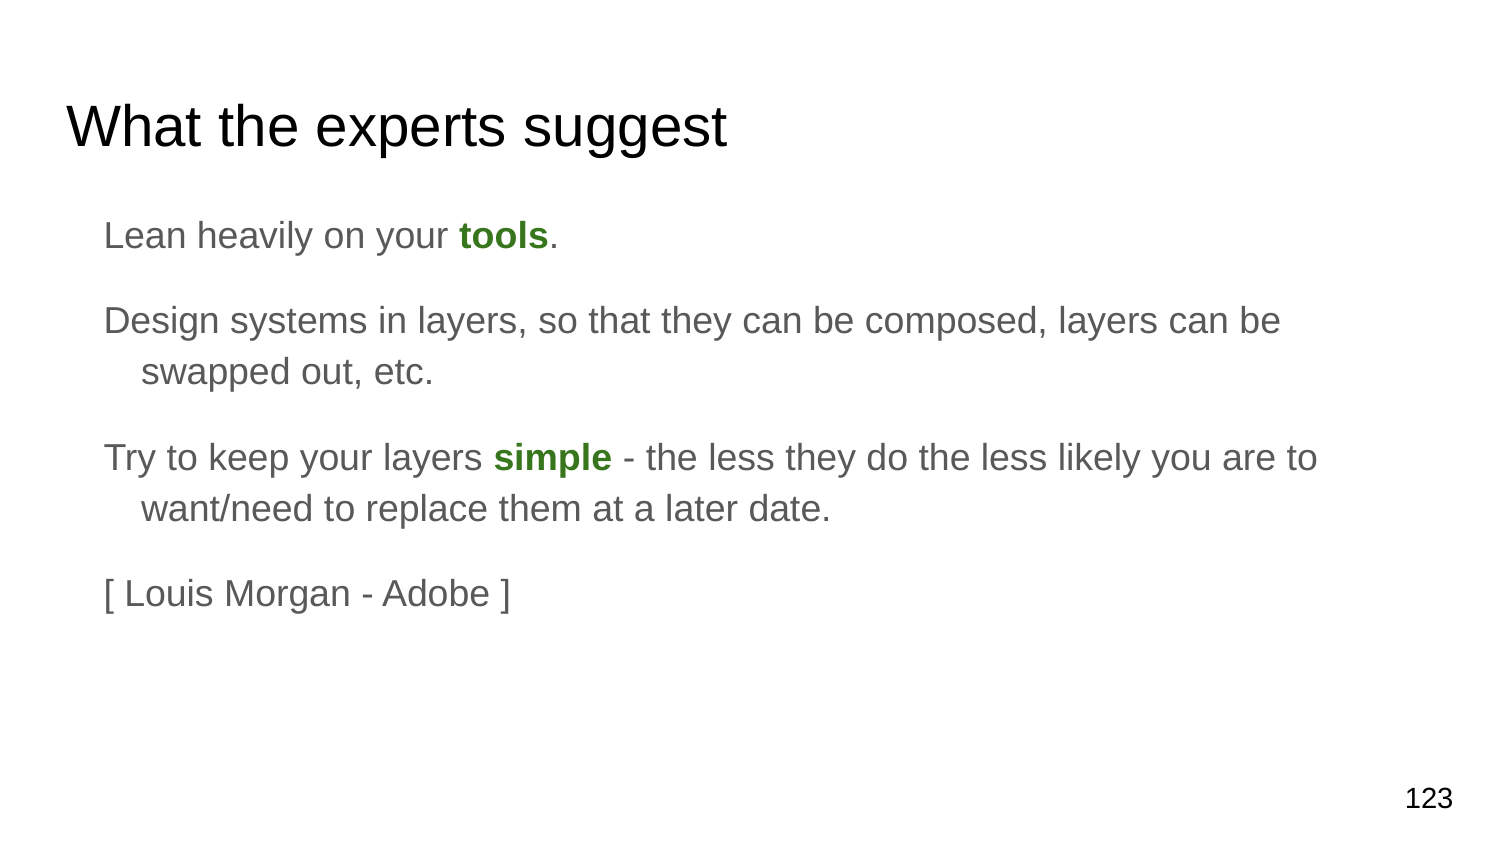

# What the experts suggest
Lean heavily on your tools.
Design systems in layers, so that they can be composed, layers can be swapped out, etc.
Try to keep your layers simple - the less they do the less likely you are to want/need to replace them at a later date.
[ Louis Morgan - Adobe ]

123